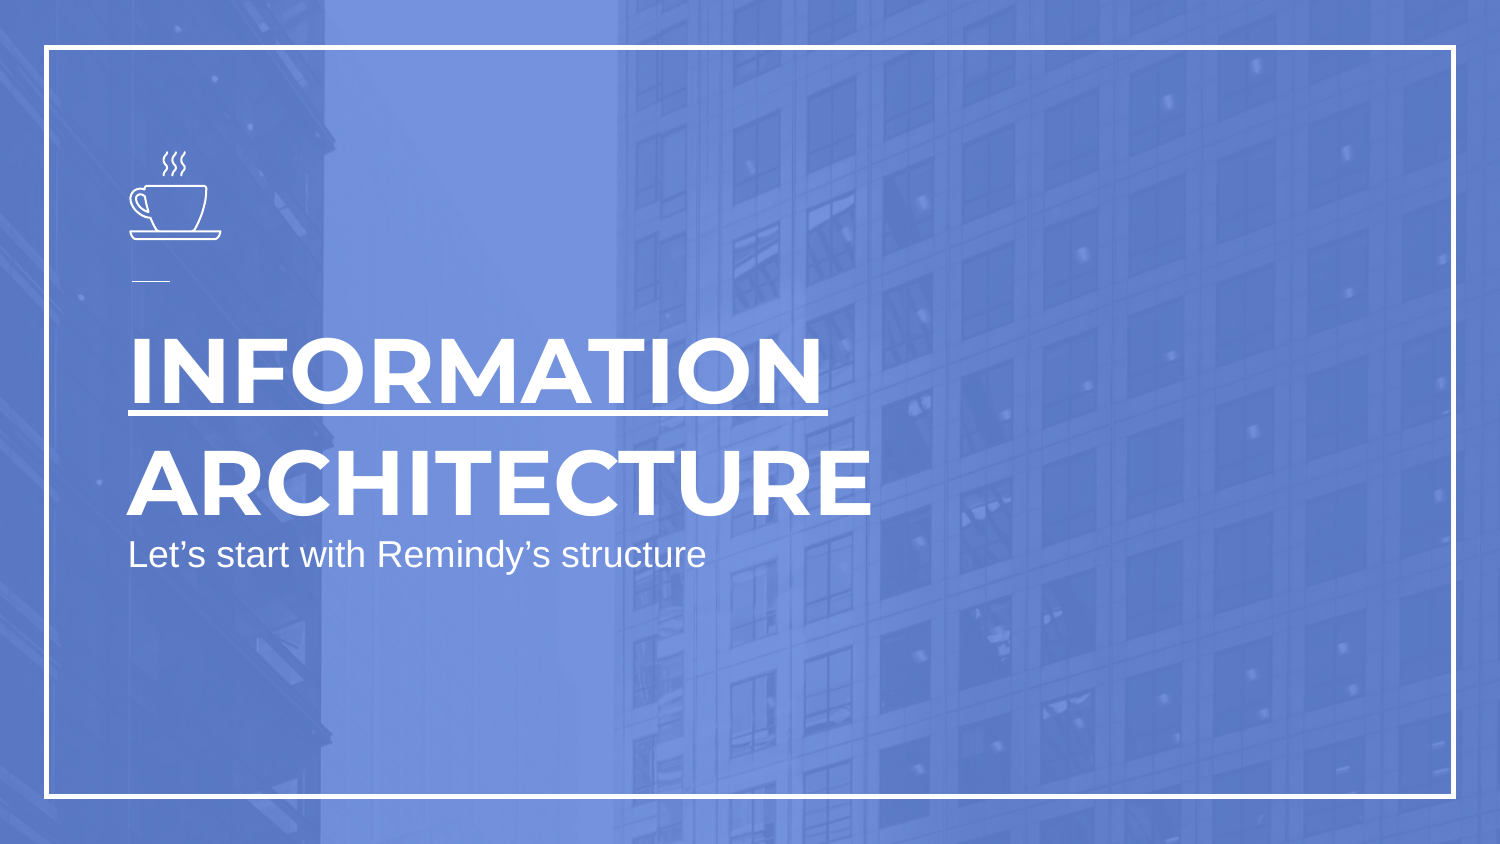

# INFORMATION
ARCHITECTURE
Let’s start with Remindy’s structure